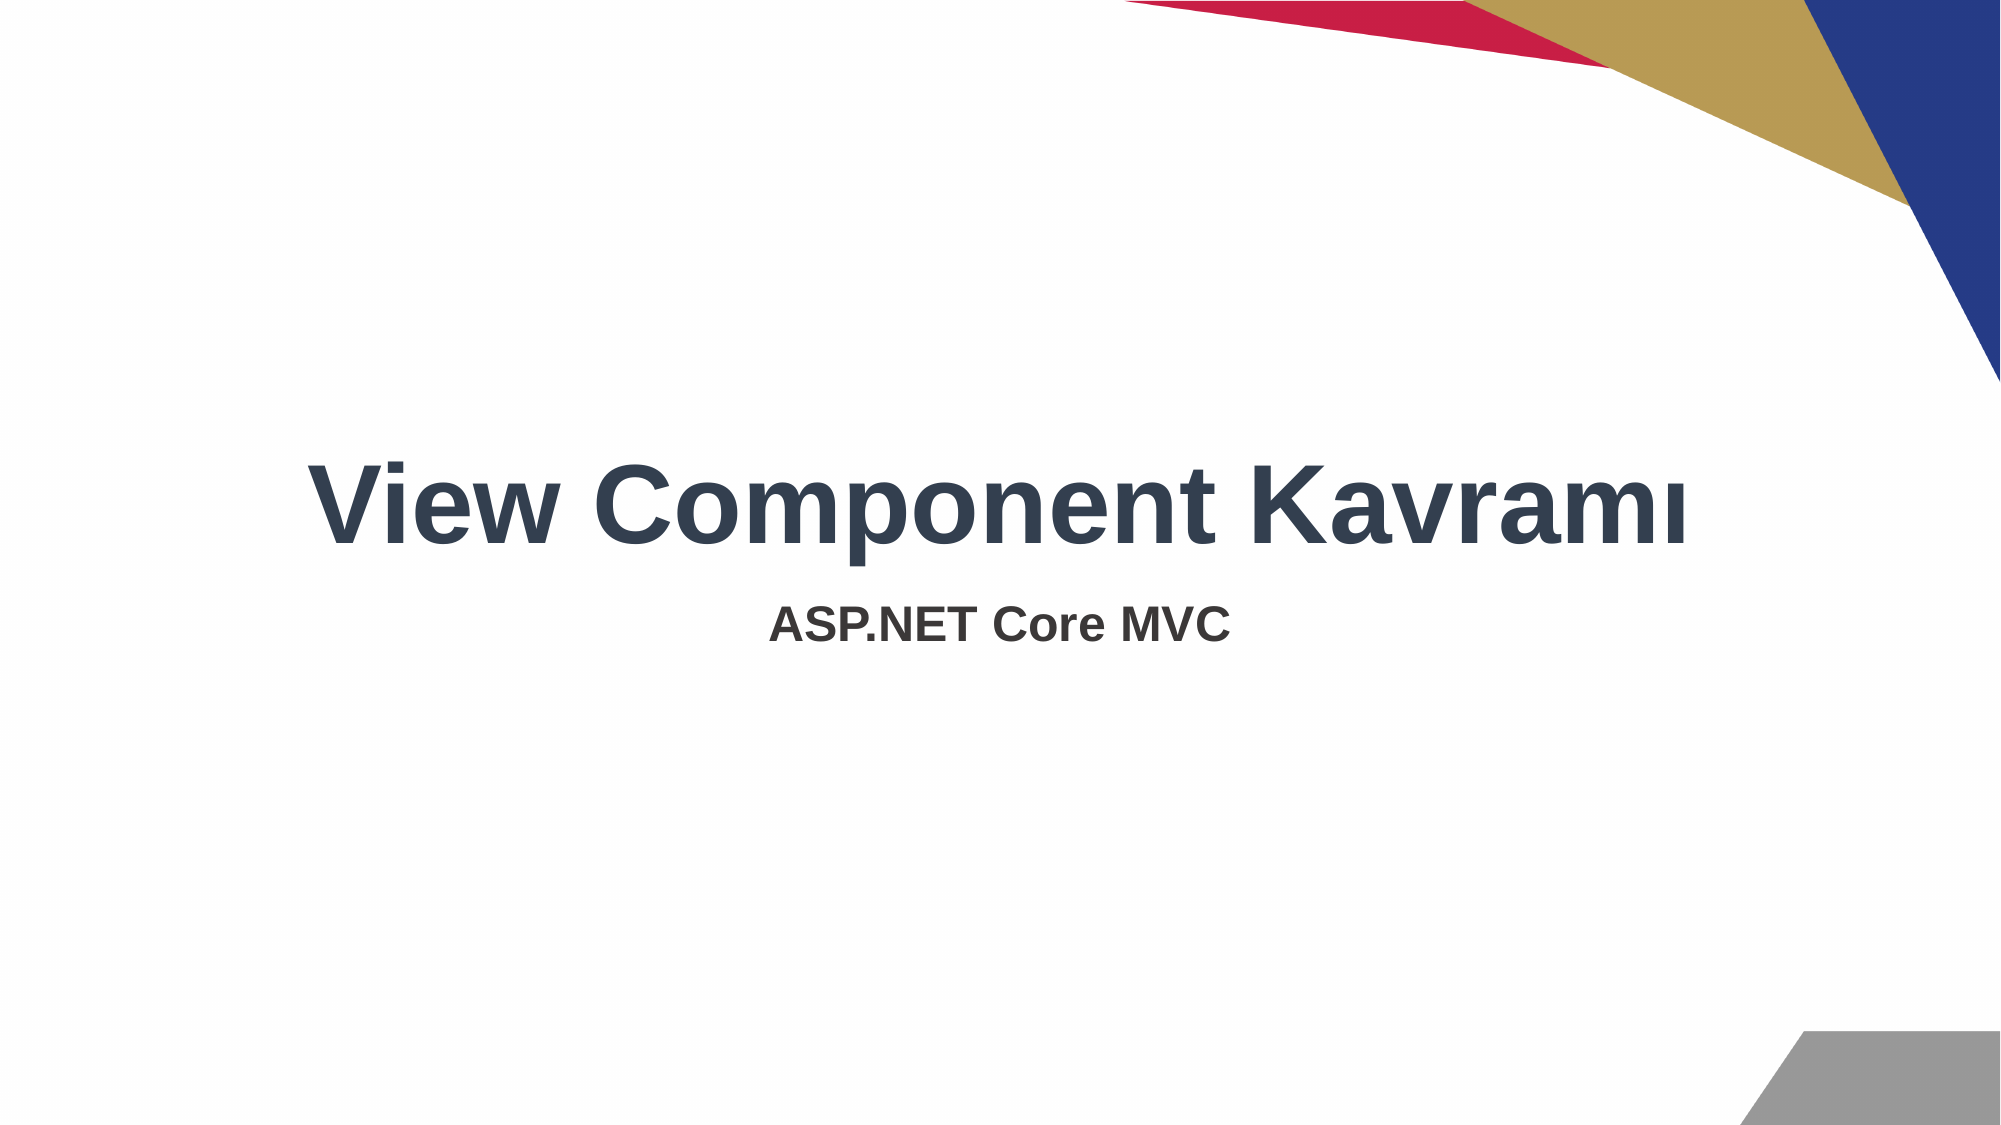

# View Component Kavramı
ASP.NET Core MVC